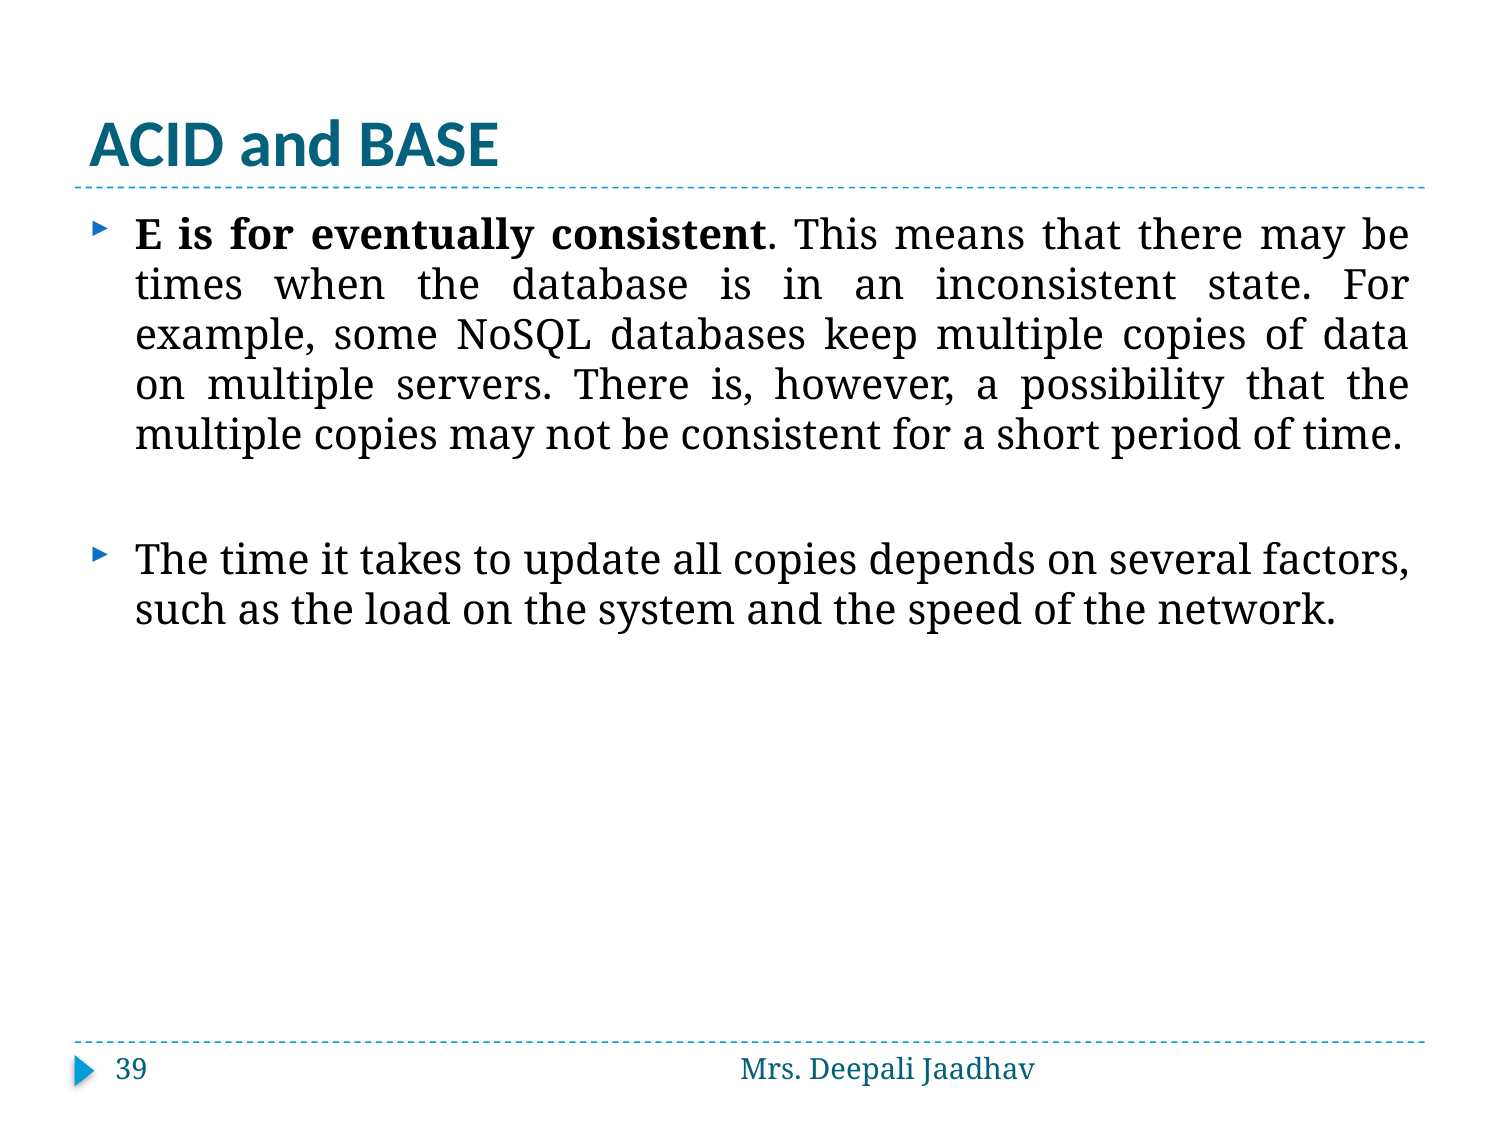

# ACID and BASE
E is for eventually consistent. This means that there may be times when the database is in an inconsistent state. For example, some NoSQL databases keep multiple copies of data on multiple servers. There is, however, a possibility that the multiple copies may not be consistent for a short period of time.

The time it takes to update all copies depends on several factors, such as the load on the system and the speed of the network.
39
Mrs. Deepali Jaadhav